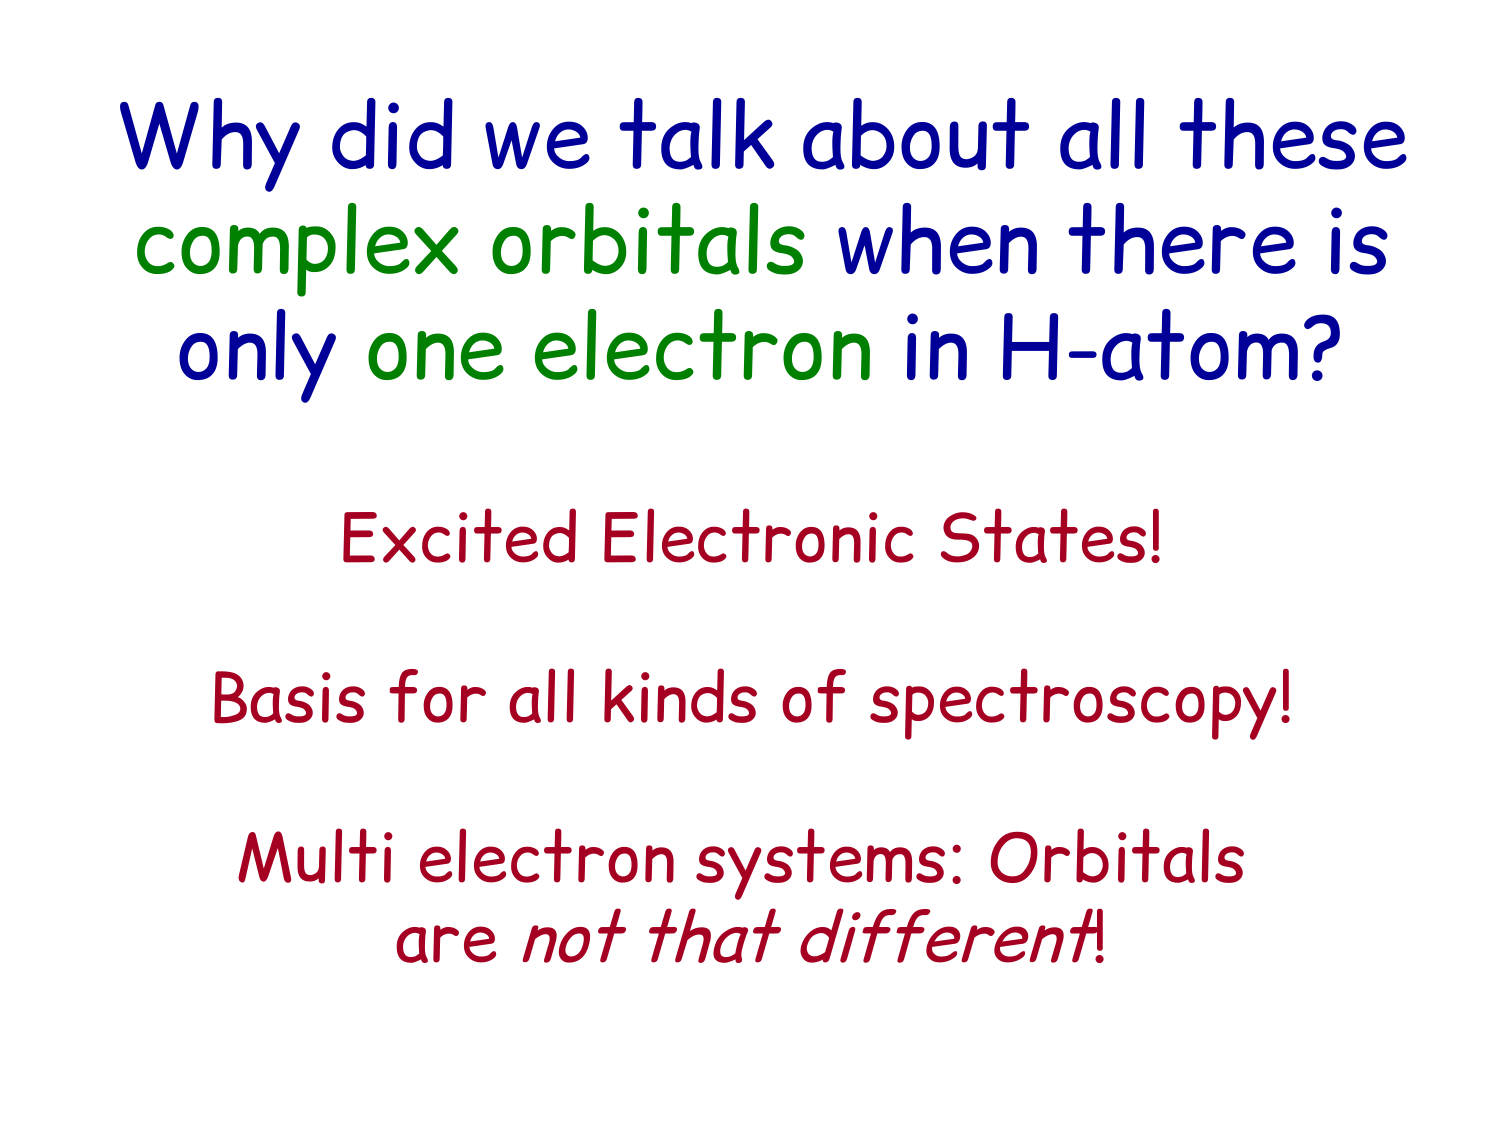

# Why did we talk about all these complex orbitals when there is only one electron in H-atom?
Excited Electronic States!
Basis for all kinds of spectroscopy!
Multi electron systems: Orbitals
are not that different!